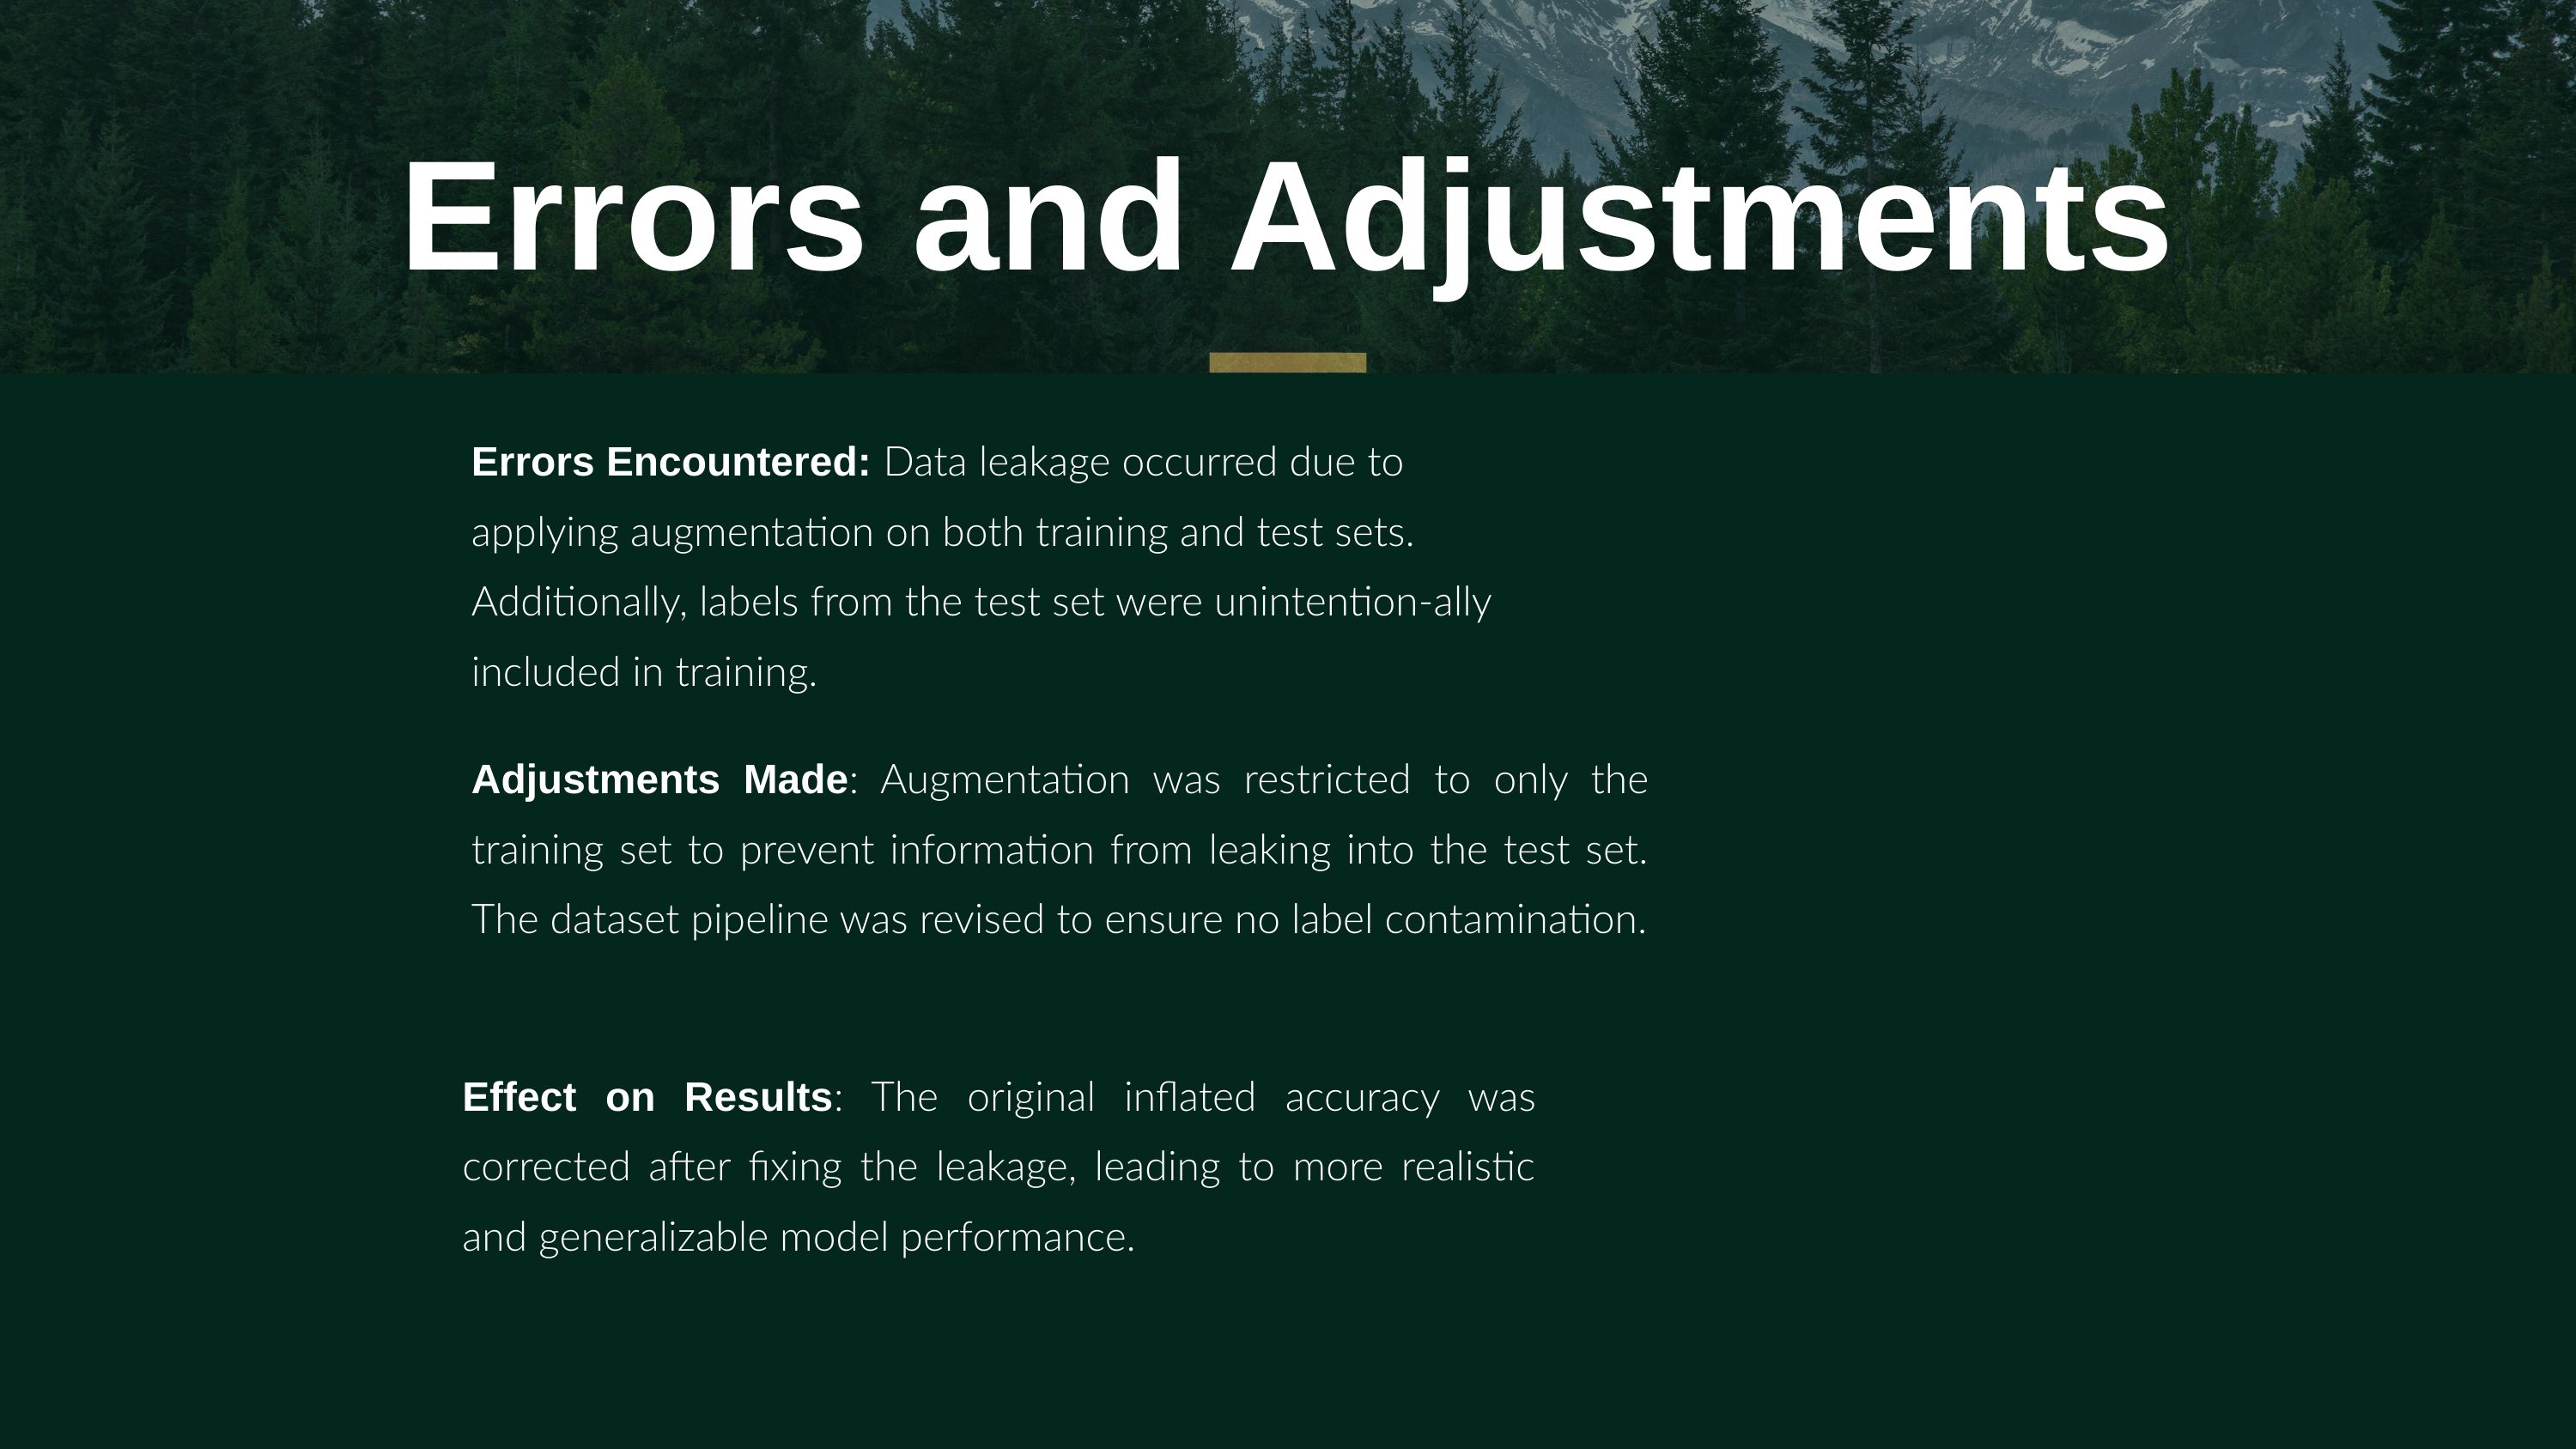

Errors and Adjustments

Errors Encountered: Data leakage occurred due to applying augmentation on both training and test sets. Additionally, labels from the test set were unintention-ally included in training.
Adjustments Made: Augmentation was restricted to only the training set to prevent information from leaking into the test set. The dataset pipeline was revised to ensure no label contamination.
Effect on Results: The original inflated accuracy was corrected after fixing the leakage, leading to more realistic and generalizable model performance.